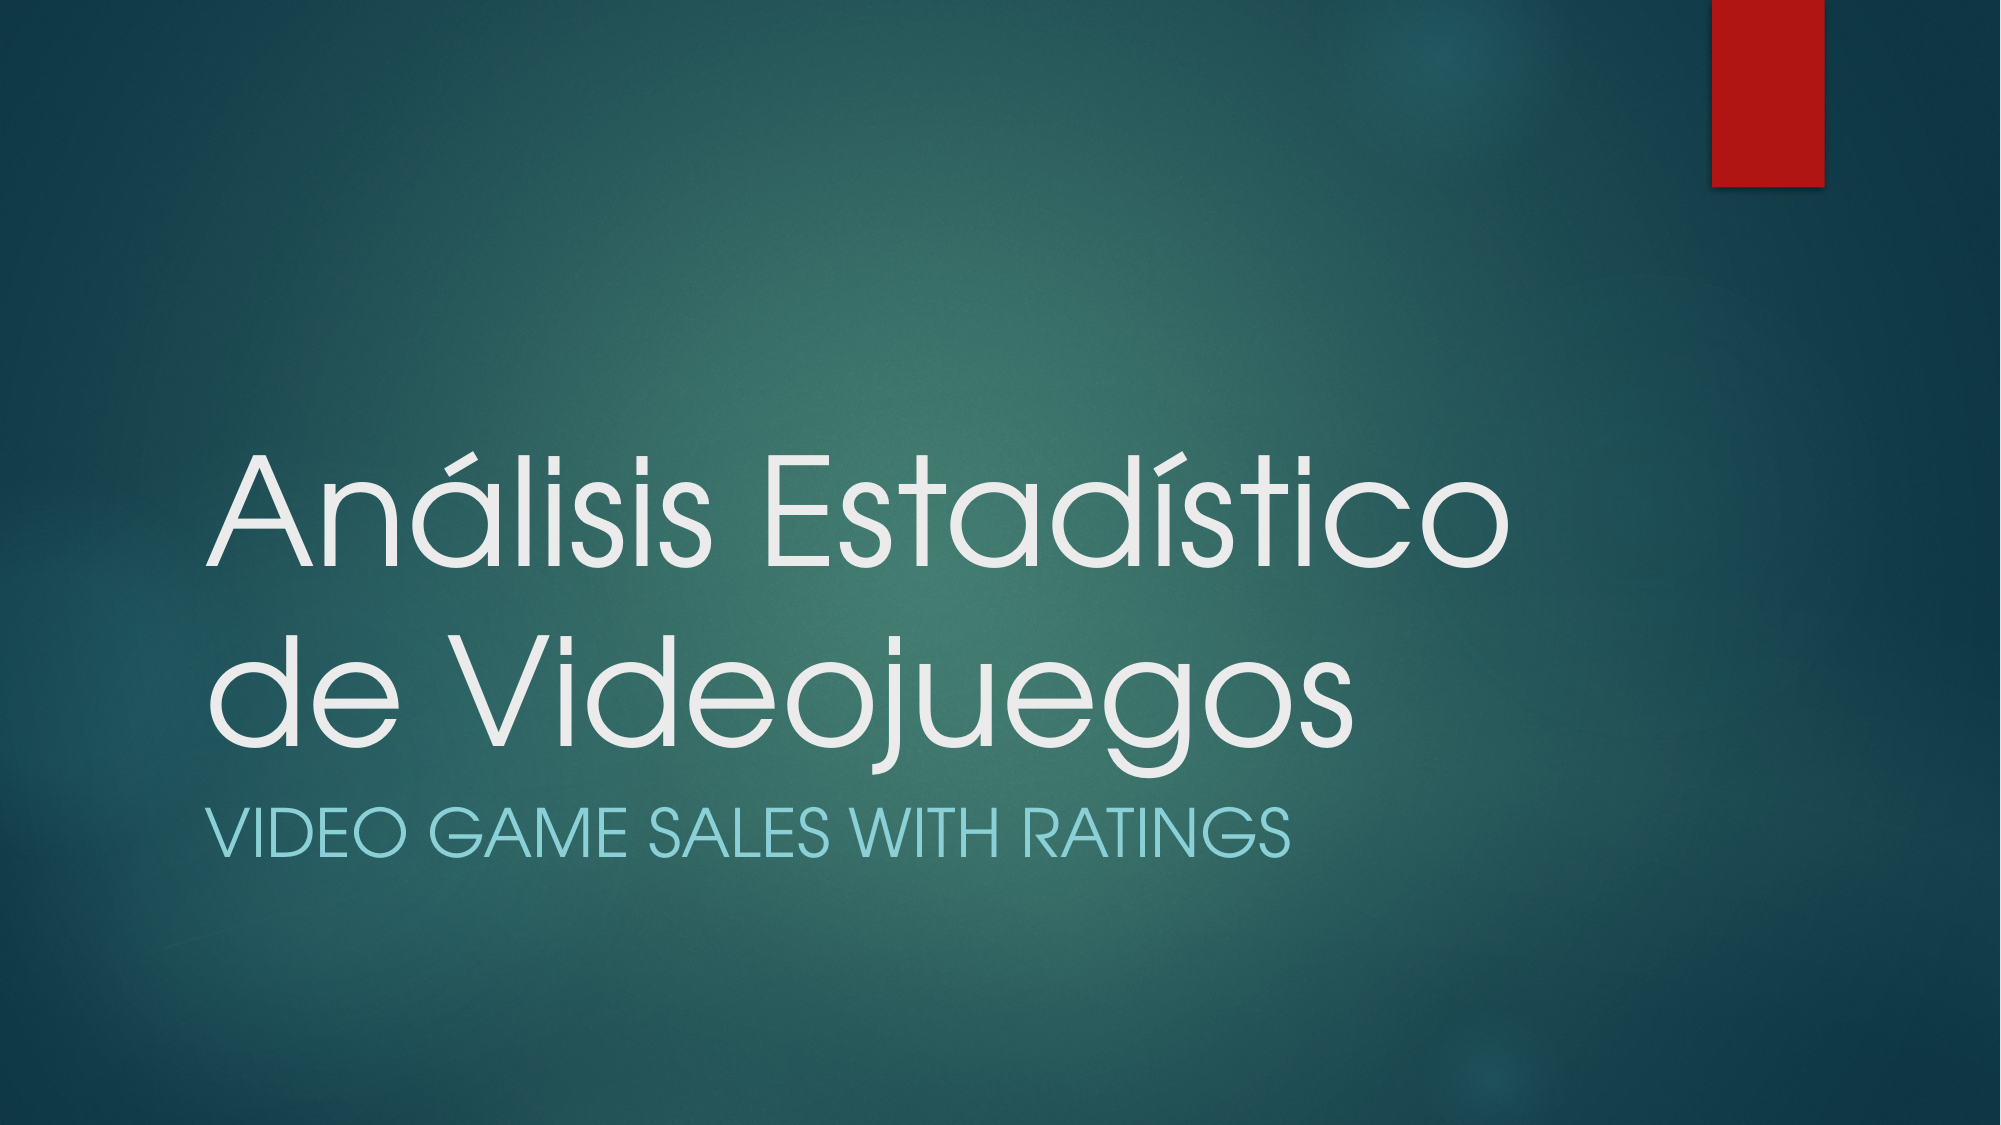

# Análisis Estadístico de Videojuegos
Video Game Sales With Ratings